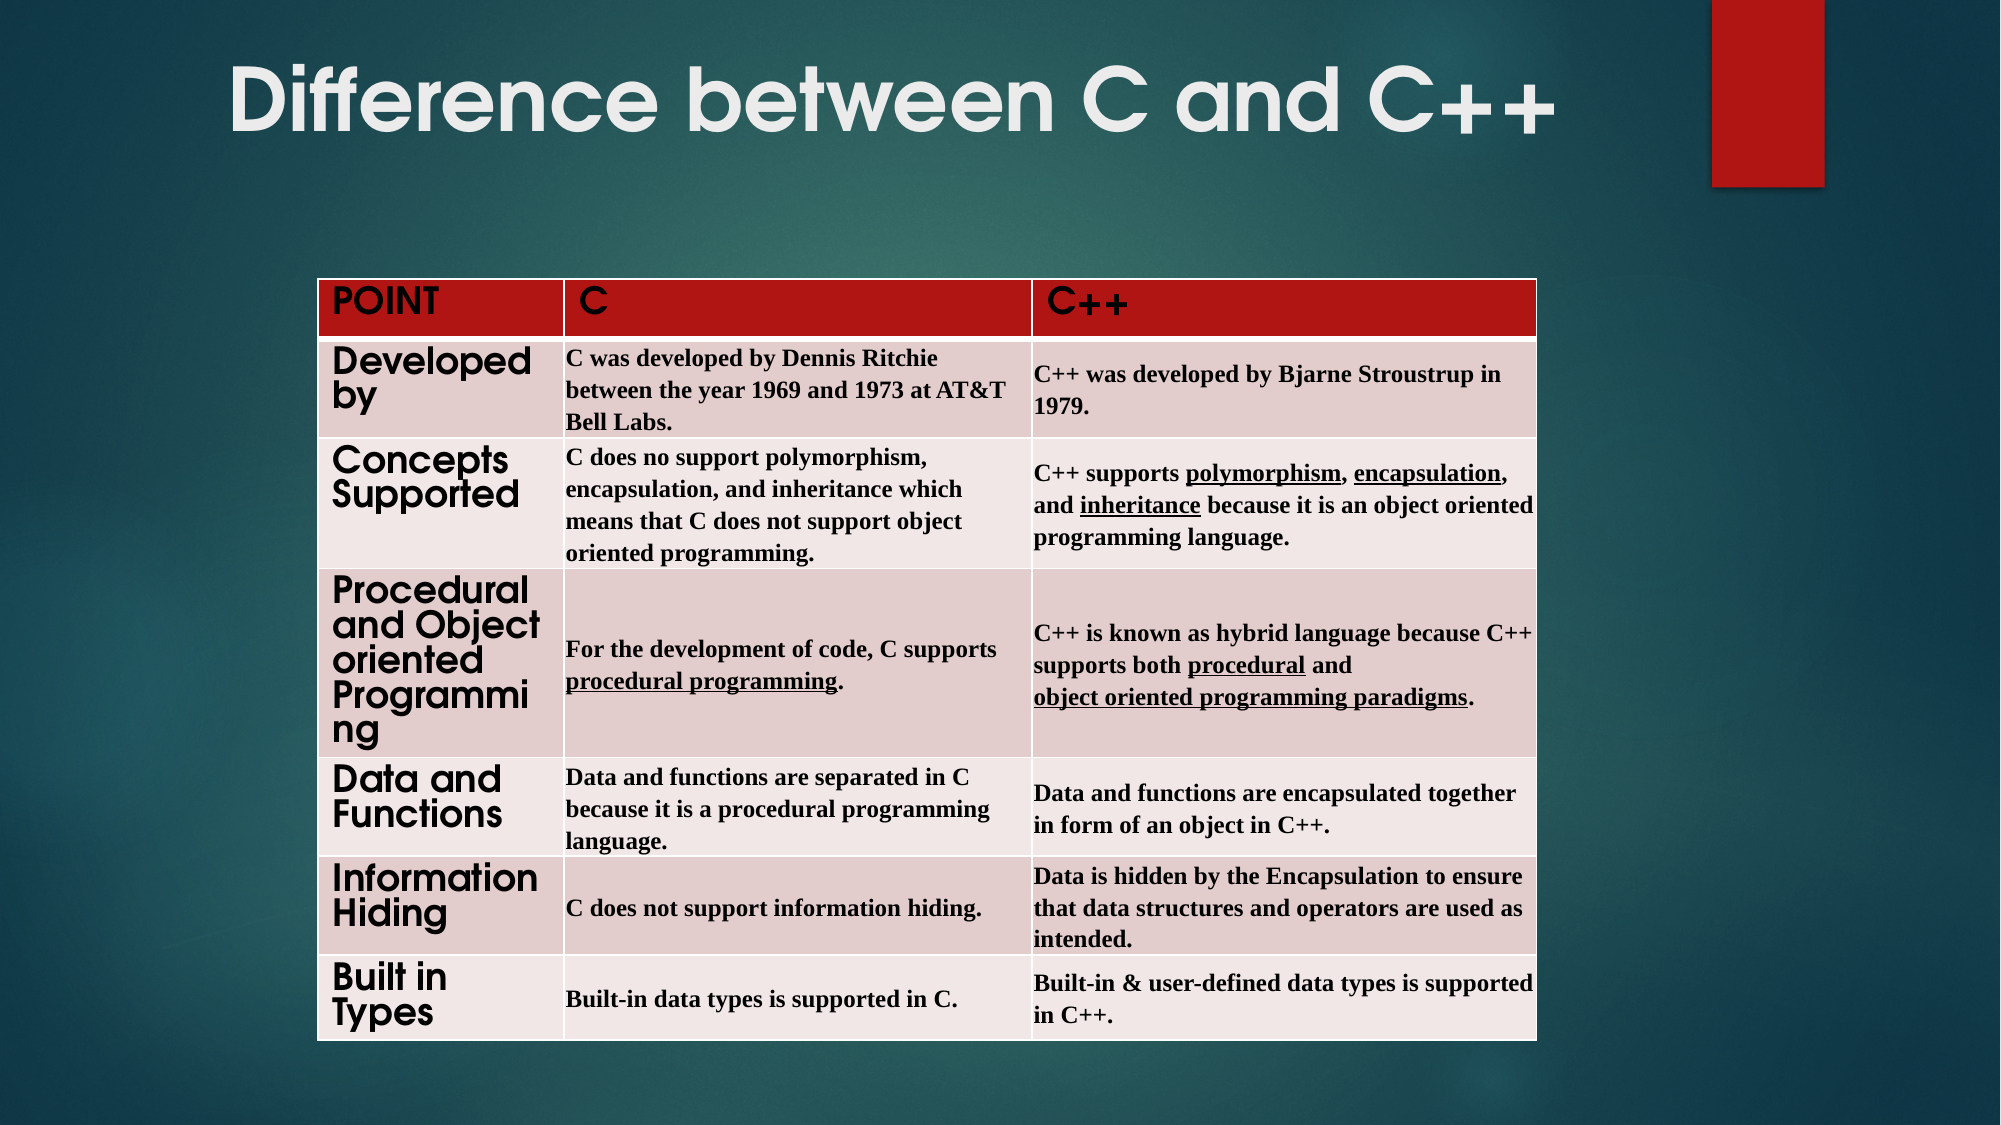

# Difference between C and C++
| POINT | C | C++ |
| --- | --- | --- |
| Developed by | C was developed by Dennis Ritchie between the year 1969 and 1973 at AT&T Bell Labs. | C++ was developed by Bjarne Stroustrup in 1979. |
| Concepts Supported | C does no support polymorphism, encapsulation, and inheritance which means that C does not support object oriented programming. | C++ supports polymorphism, encapsulation, and inheritance because it is an object oriented programming language. |
| Procedural and Object oriented Programming | For the development of code, C supports procedural programming. | C++ is known as hybrid language because C++ supports both procedural and object oriented programming paradigms. |
| Data and Functions | Data and functions are separated in C because it is a procedural programming language. | Data and functions are encapsulated together in form of an object in C++. |
| Information Hiding | C does not support information hiding. | Data is hidden by the Encapsulation to ensure that data structures and operators are used as intended. |
| Built in Types | Built-in data types is supported in C. | Built-in & user-defined data types is supported in C++. |